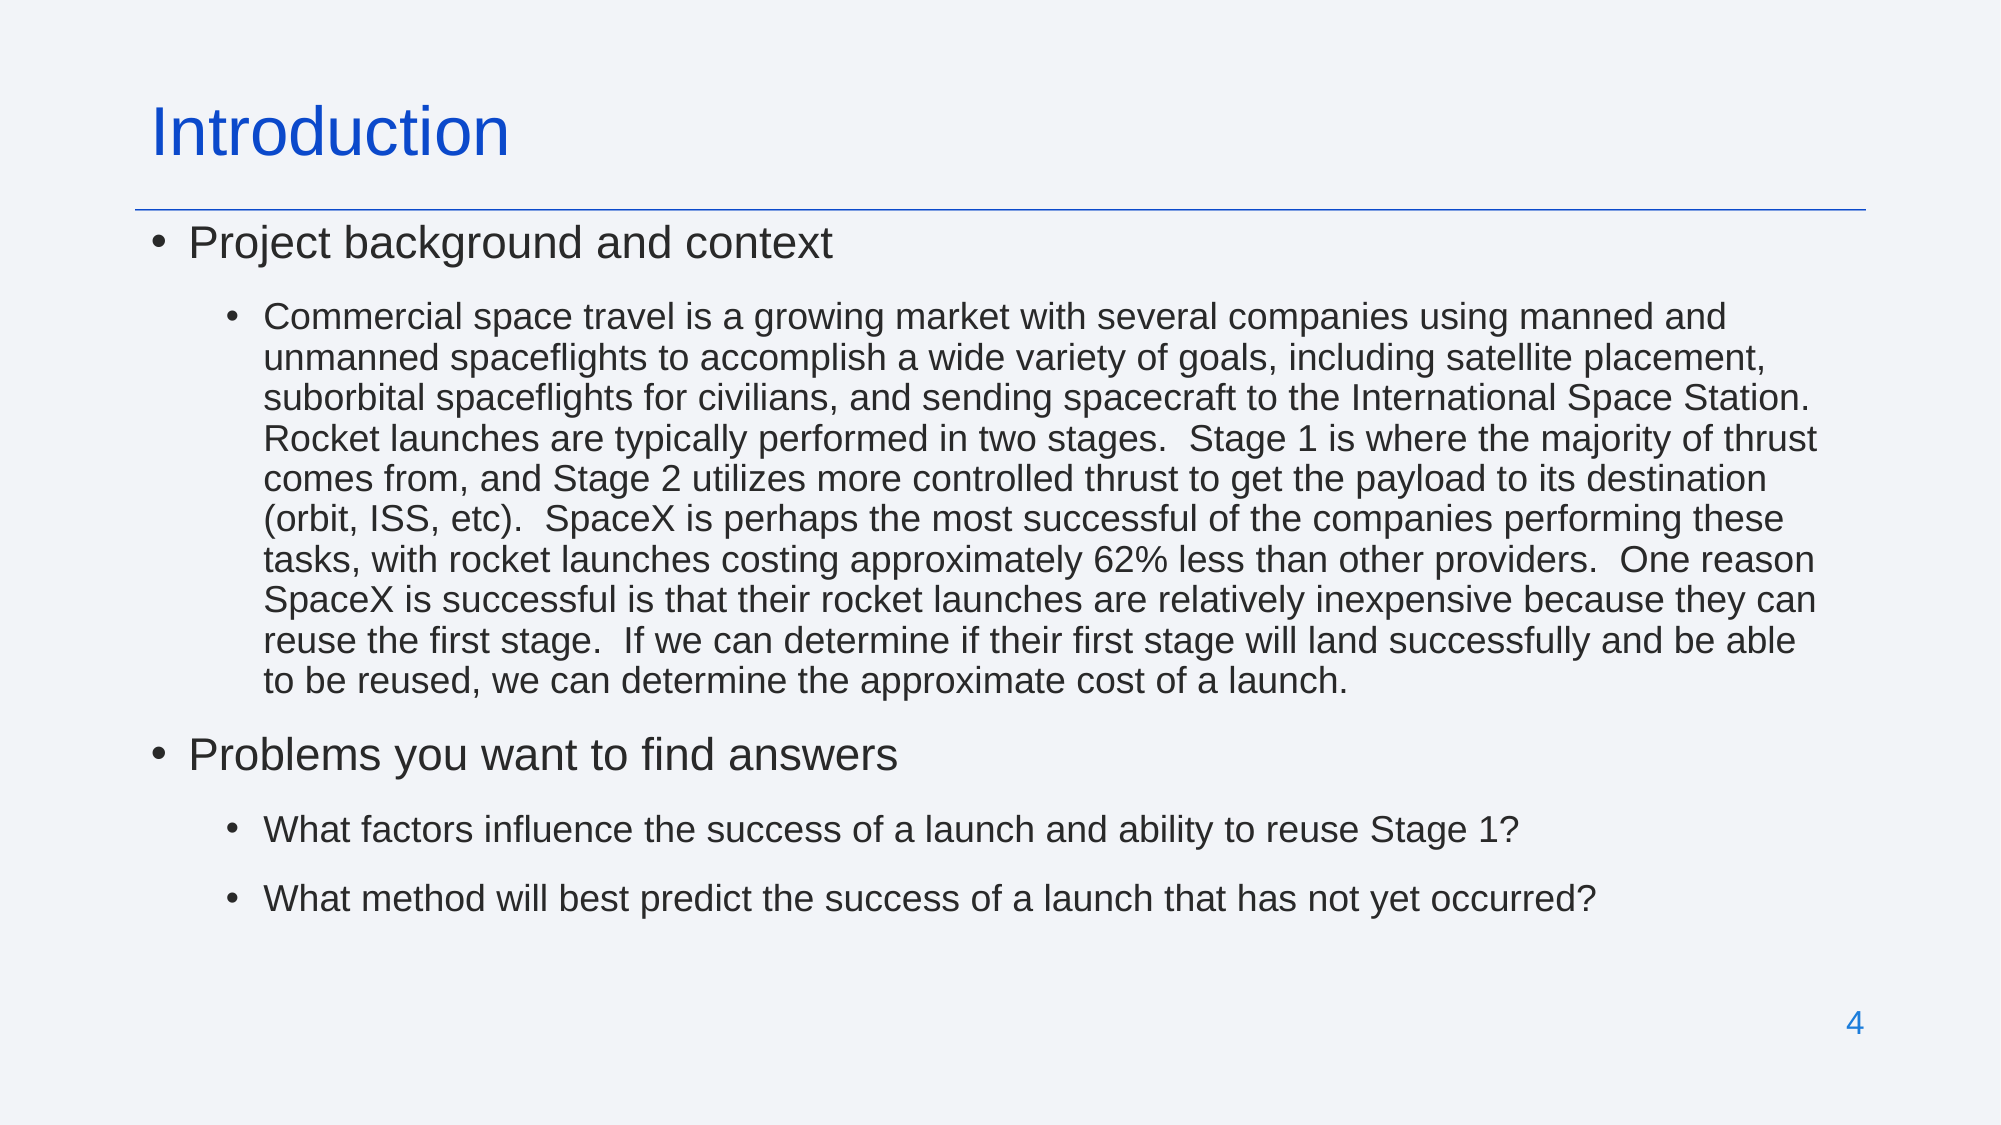

Introduction
Project background and context
Commercial space travel is a growing market with several companies using manned and unmanned spaceflights to accomplish a wide variety of goals, including satellite placement, suborbital spaceflights for civilians, and sending spacecraft to the International Space Station. Rocket launches are typically performed in two stages.  Stage 1 is where the majority of thrust comes from, and Stage 2 utilizes more controlled thrust to get the payload to its destination (orbit, ISS, etc).  SpaceX is perhaps the most successful of the companies performing these tasks, with rocket launches costing approximately 62% less than other providers.  One reason SpaceX is successful is that their rocket launches are relatively inexpensive because they can reuse the first stage.  If we can determine if their first stage will land successfully and be able to be reused, we can determine the approximate cost of a launch.
Problems you want to find answers
What factors influence the success of a launch and ability to reuse Stage 1?
What method will best predict the success of a launch that has not yet occurred?
4